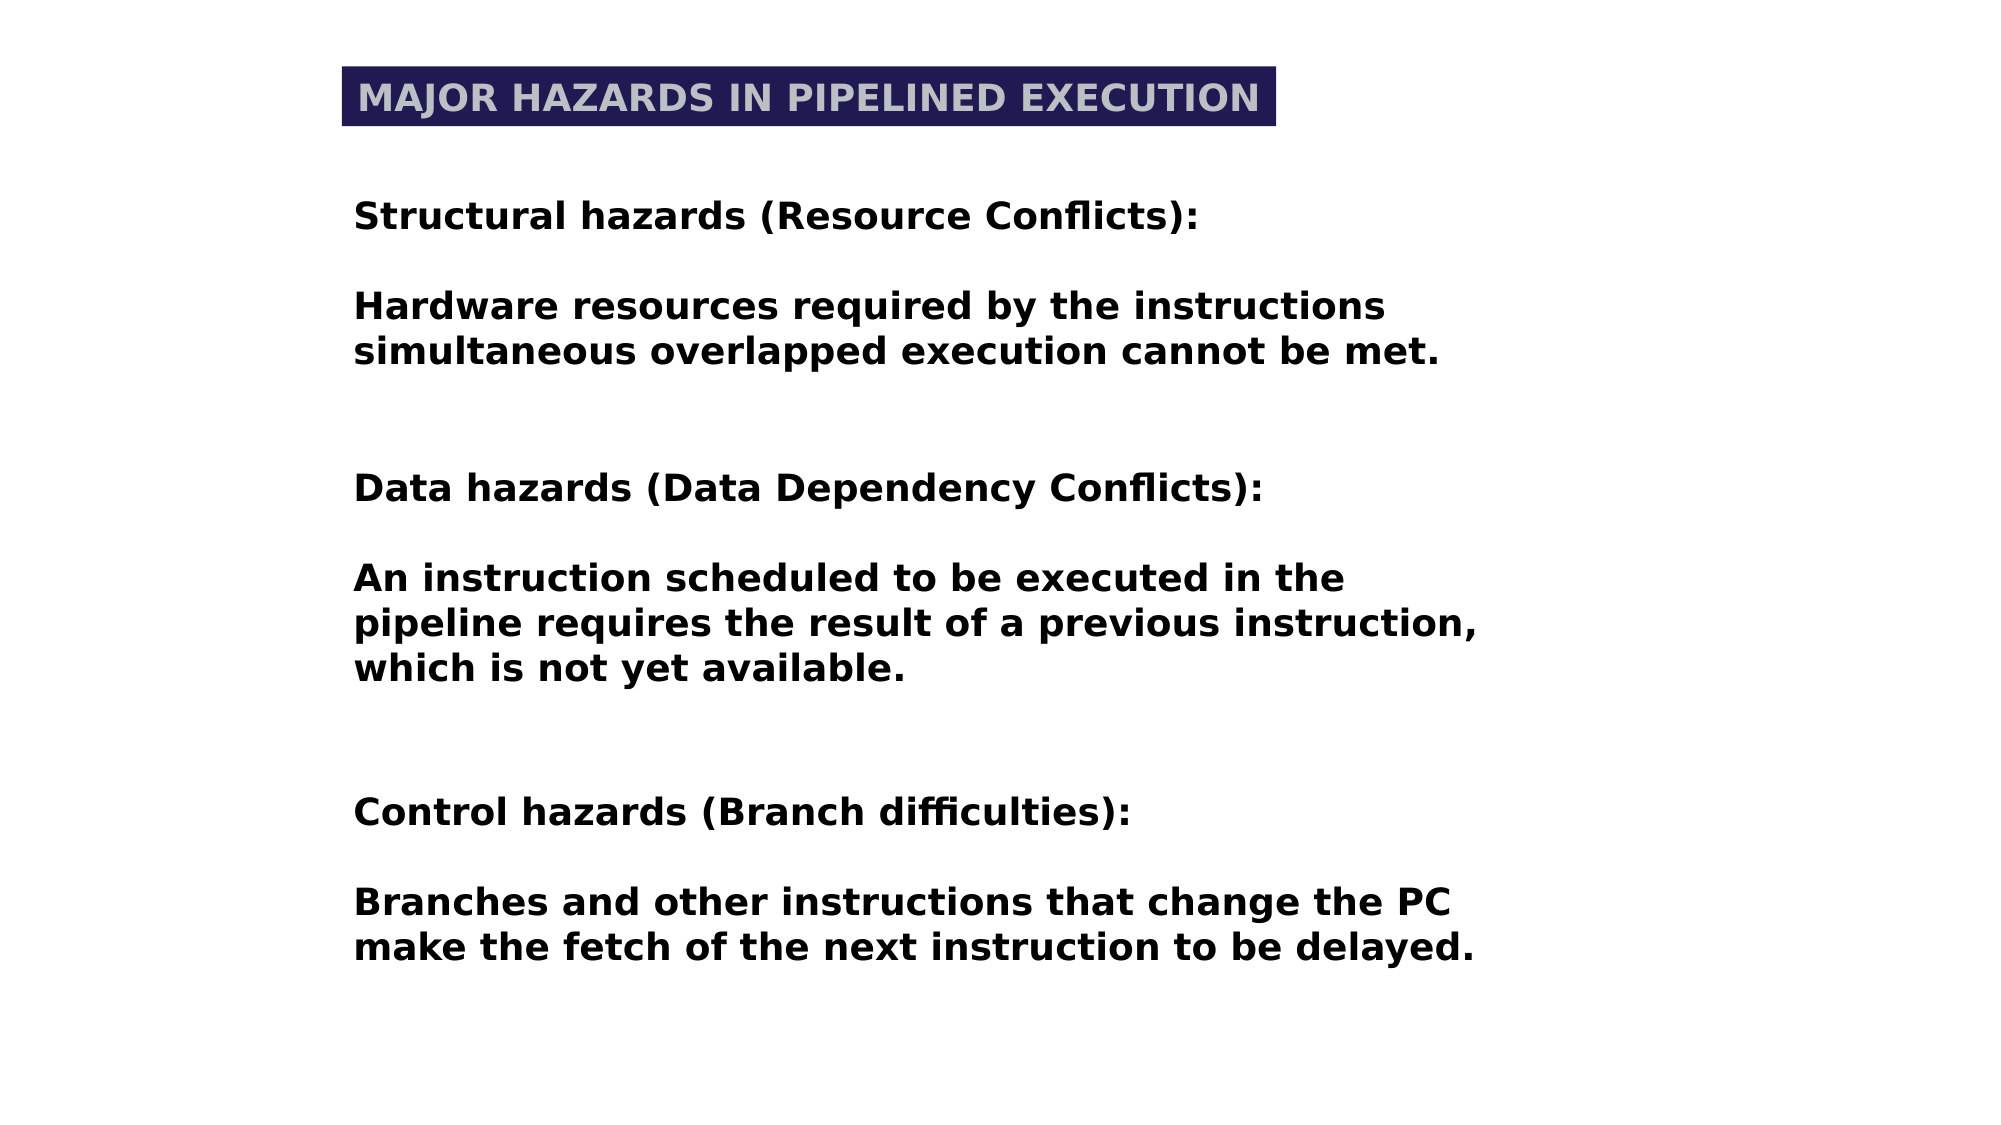

MAJOR HAZARDS IN PIPELINED EXECUTION
Structural hazards (Resource Conflicts):

Hardware resources required by the instructions
simultaneous overlapped execution cannot be met.
Data hazards (Data Dependency Conflicts):

An instruction scheduled to be executed in the
pipeline requires the result of a previous instruction,
which is not yet available.
Control hazards (Branch difficulties):

Branches and other instructions that change the PC
make the fetch of the next instruction to be delayed.